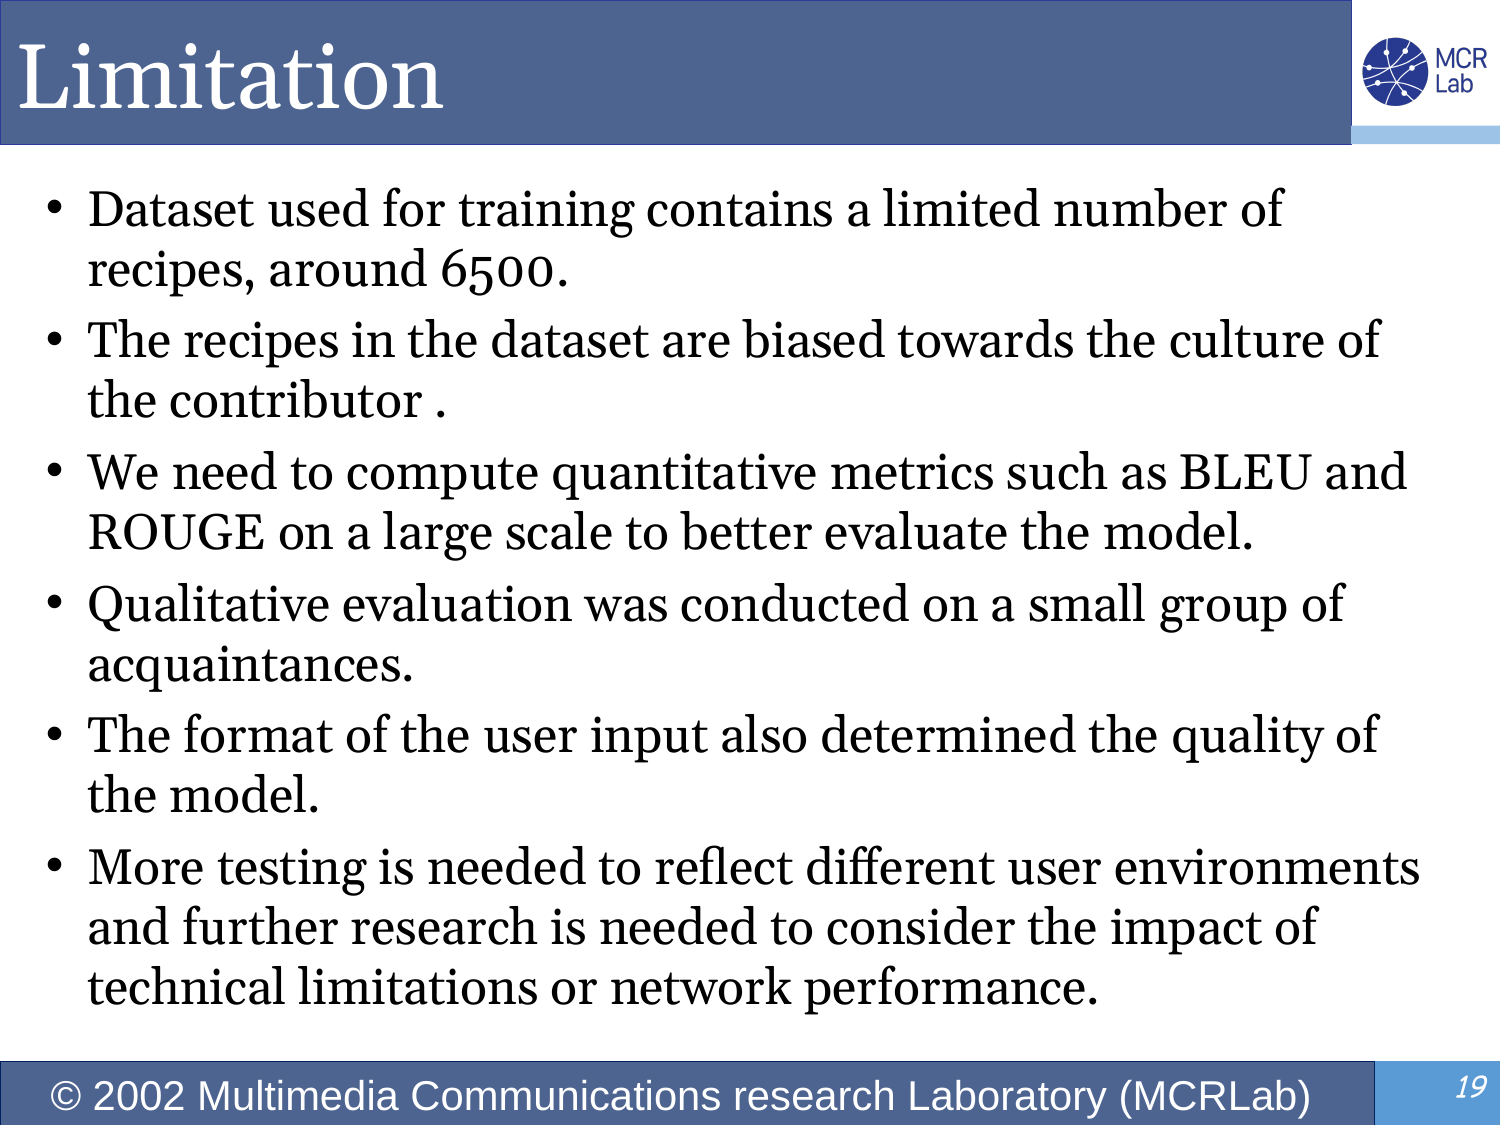

# Limitation
Dataset used for training contains a limited number of recipes, around 6500.
The recipes in the dataset are biased towards the culture of the contributor .
We need to compute quantitative metrics such as BLEU and ROUGE on a large scale to better evaluate the model.
Qualitative evaluation was conducted on a small group of acquaintances.
The format of the user input also determined the quality of the model.
More testing is needed to reflect different user environments and further research is needed to consider the impact of technical limitations or network performance.